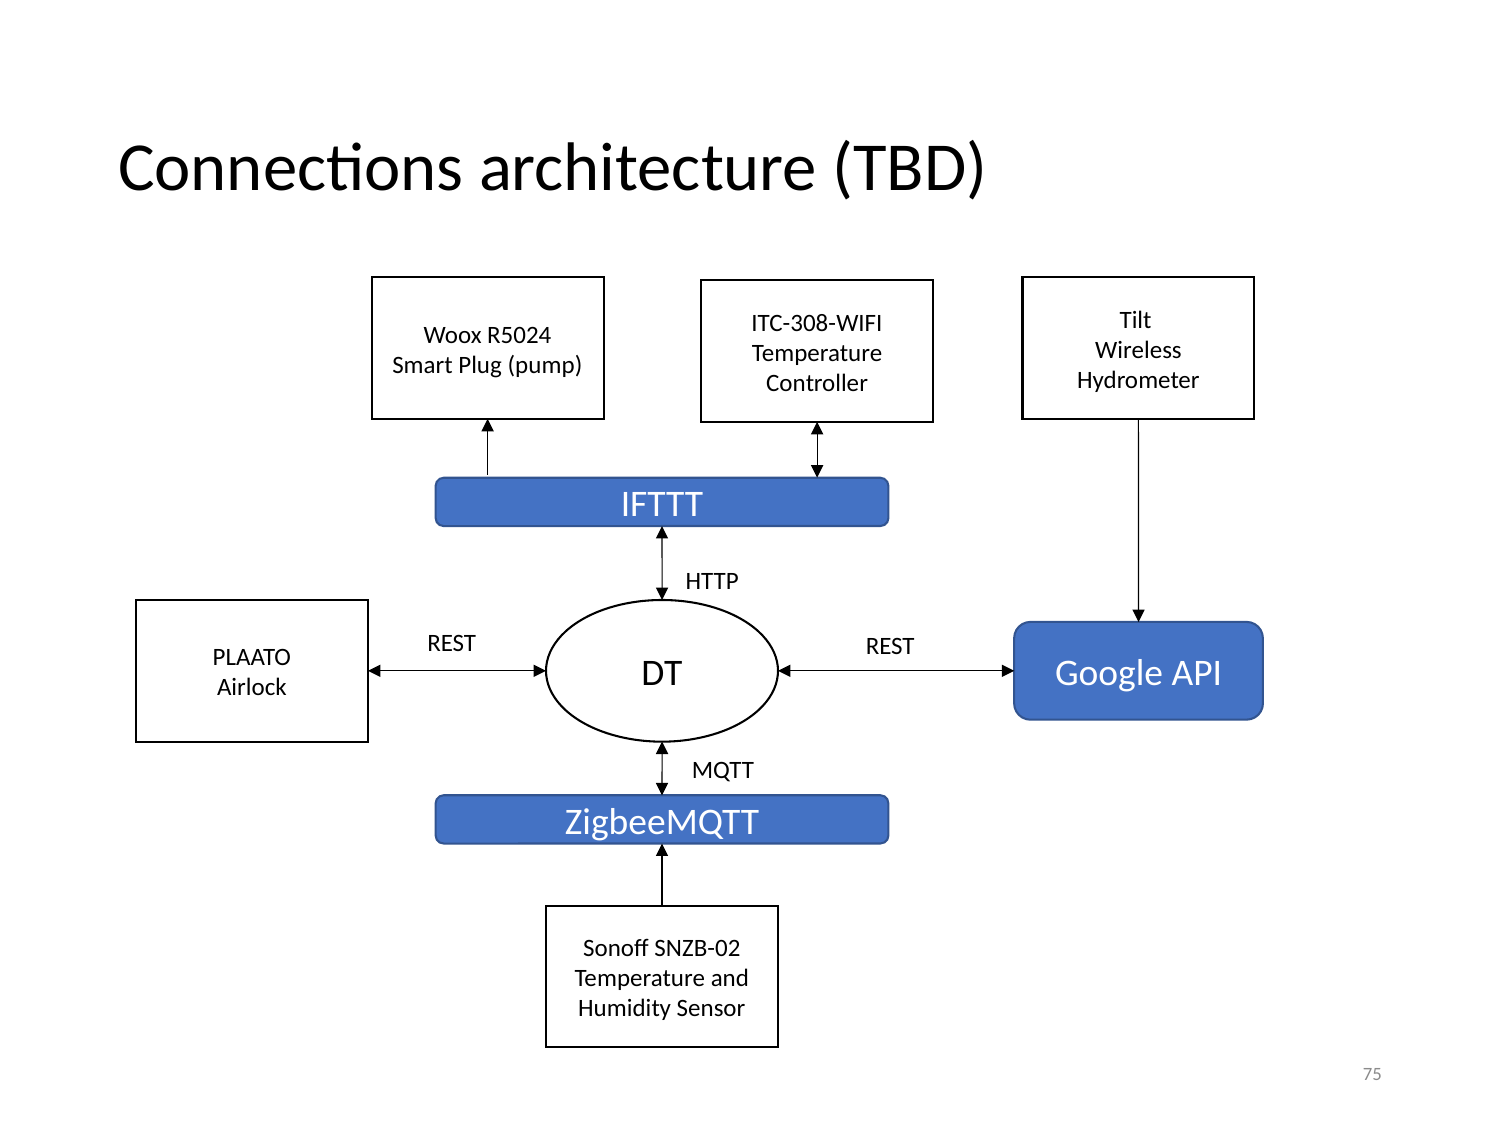

# Connections architecture (TBD)
Woox R5024
Smart Plug (pump)
Tilt
Wireless Hydrometer
ITC-308-WIFI
Temperature Controller
IFTTT
HTTP
PLAATO
Airlock
DT
REST
Google API
REST
MQTT
ZigbeeMQTT
Sonoff SNZB-02
Temperature and Humidity Sensor
75